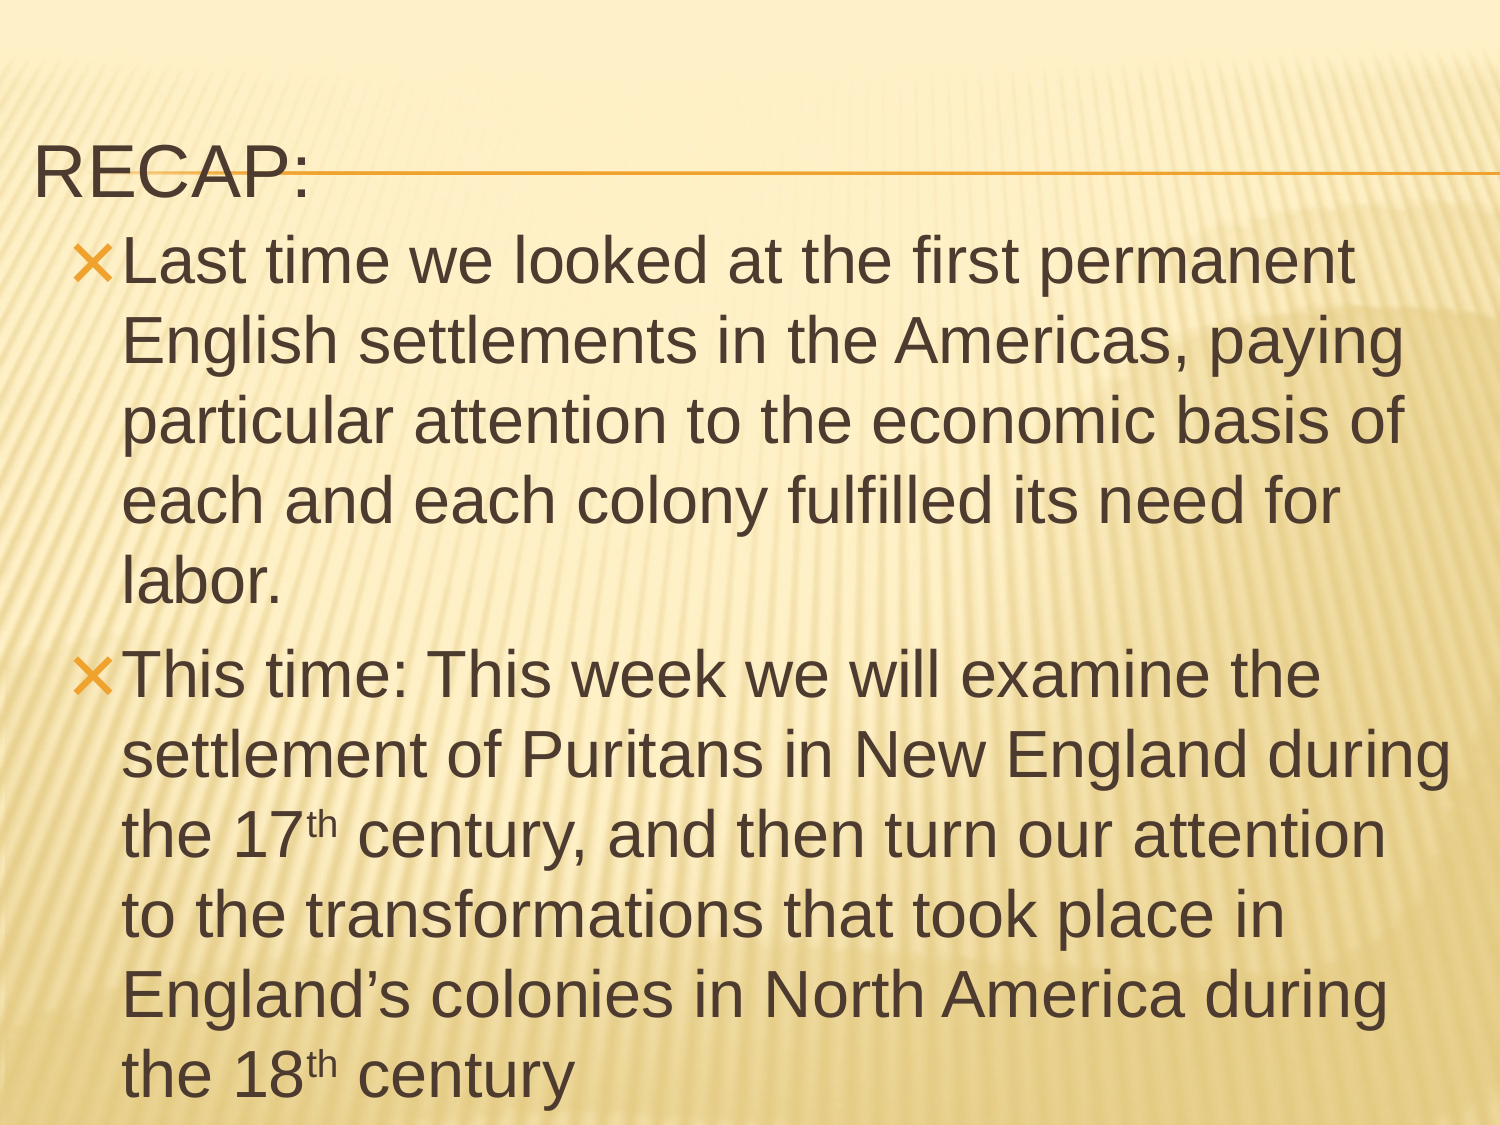

RECAP:
Last time we looked at the first permanent English settlements in the Americas, paying particular attention to the economic basis of each and each colony fulfilled its need for labor.
This time: This week we will examine the settlement of Puritans in New England during the 17th century, and then turn our attention to the transformations that took place in England’s colonies in North America during the 18th century